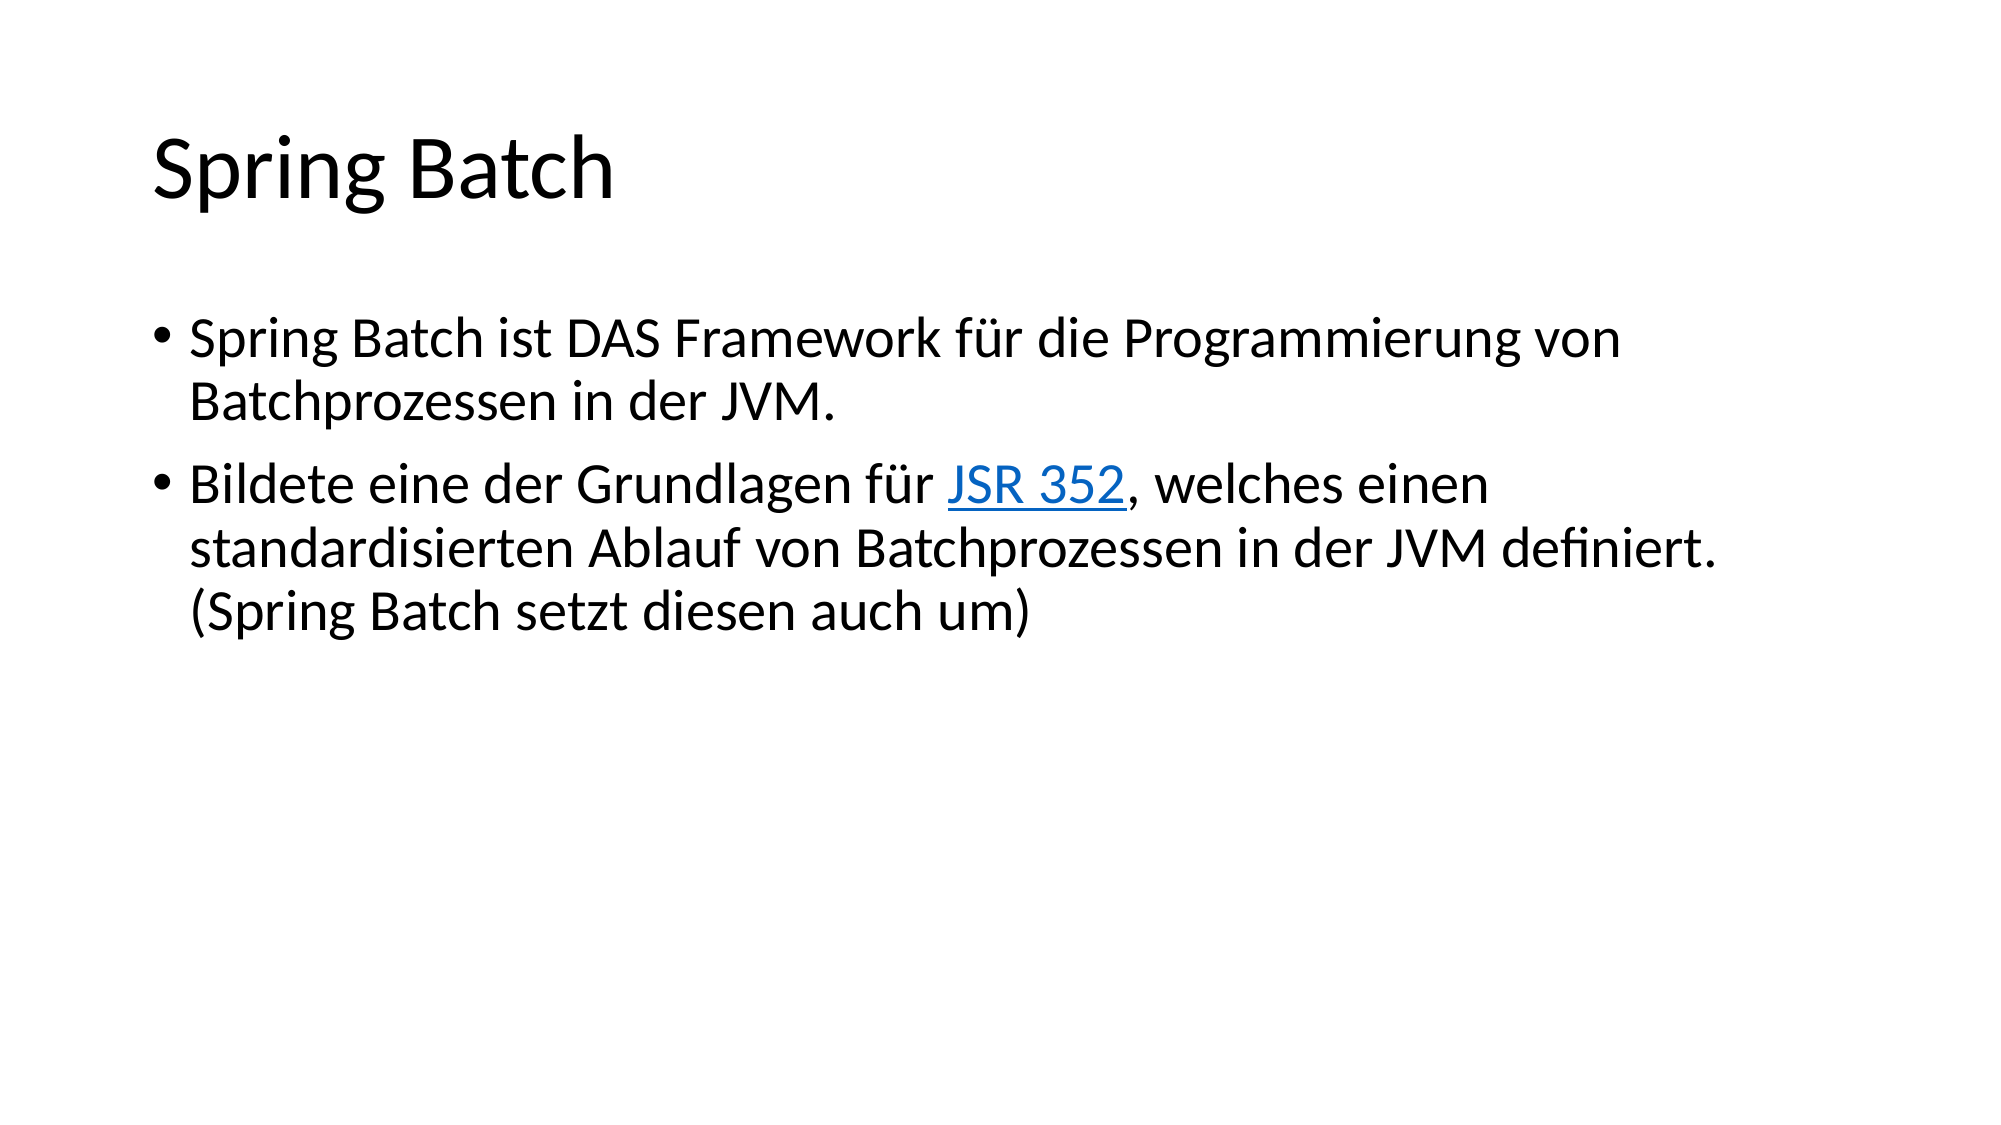

# Spring Batch
Spring Batch ist DAS Framework für die Programmierung von Batchprozessen in der JVM.
Bildete eine der Grundlagen für JSR 352, welches einen standardisierten Ablauf von Batchprozessen in der JVM definiert. (Spring Batch setzt diesen auch um)